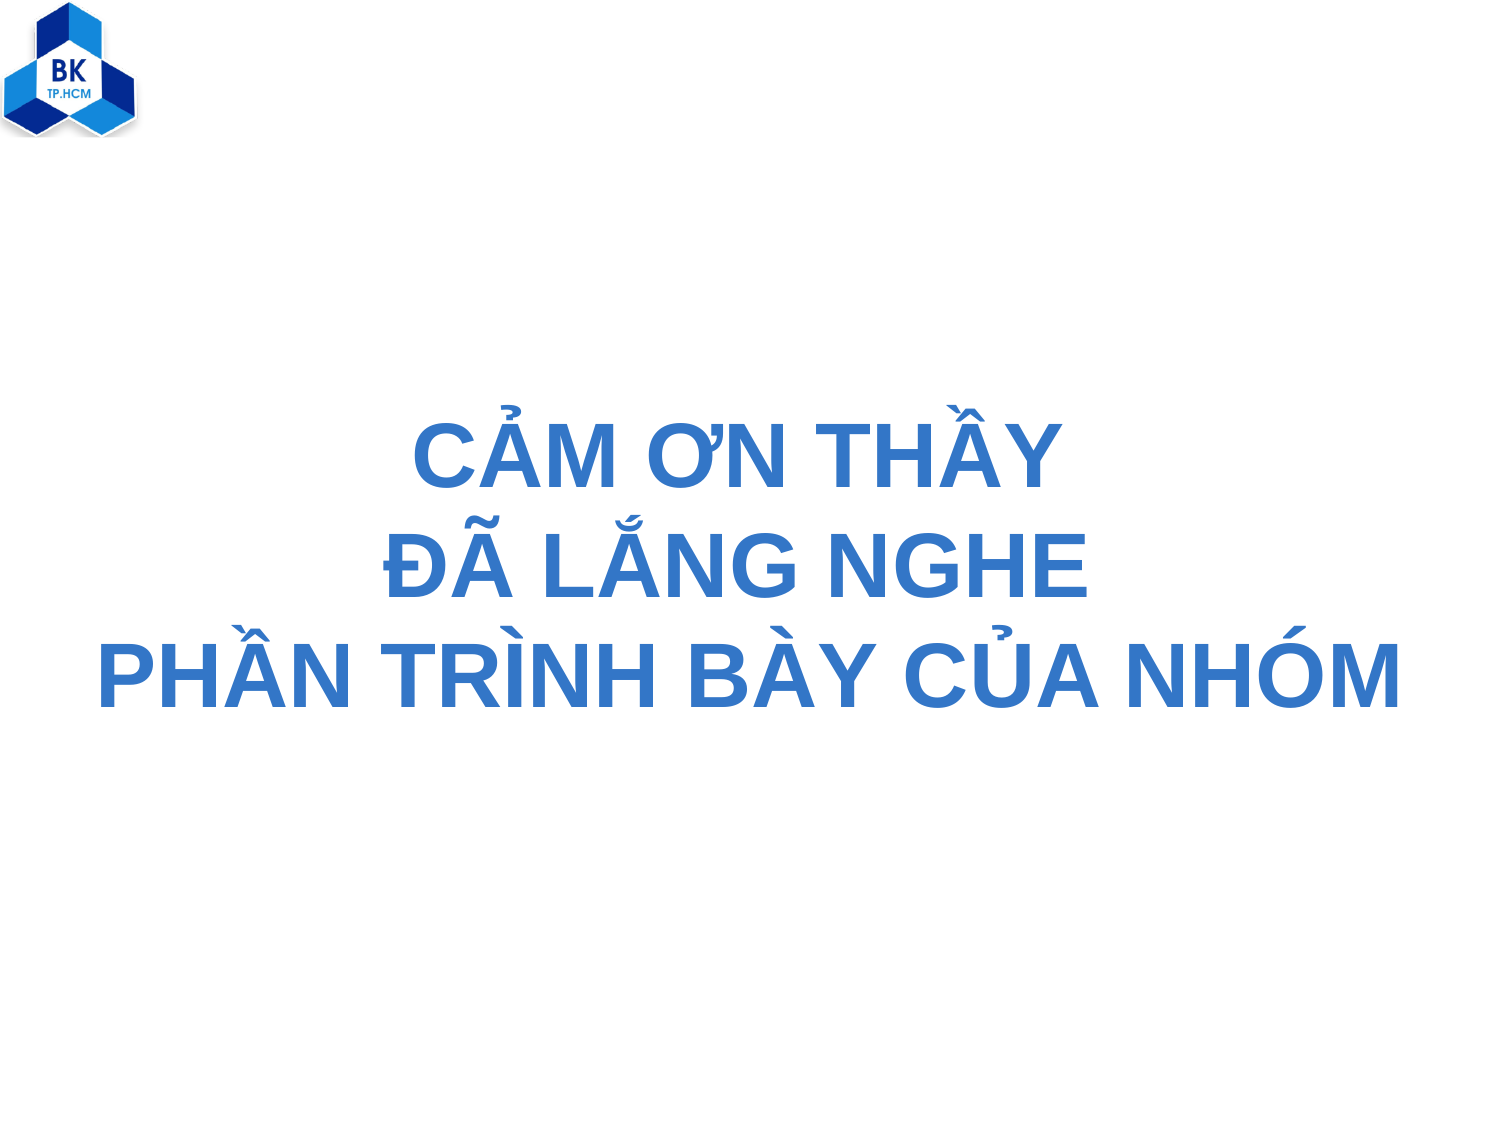

CẢM ƠN THẦY
ĐÃ LẮNG NGHE
PHẦN TRÌNH BÀY CỦA NHÓM

46